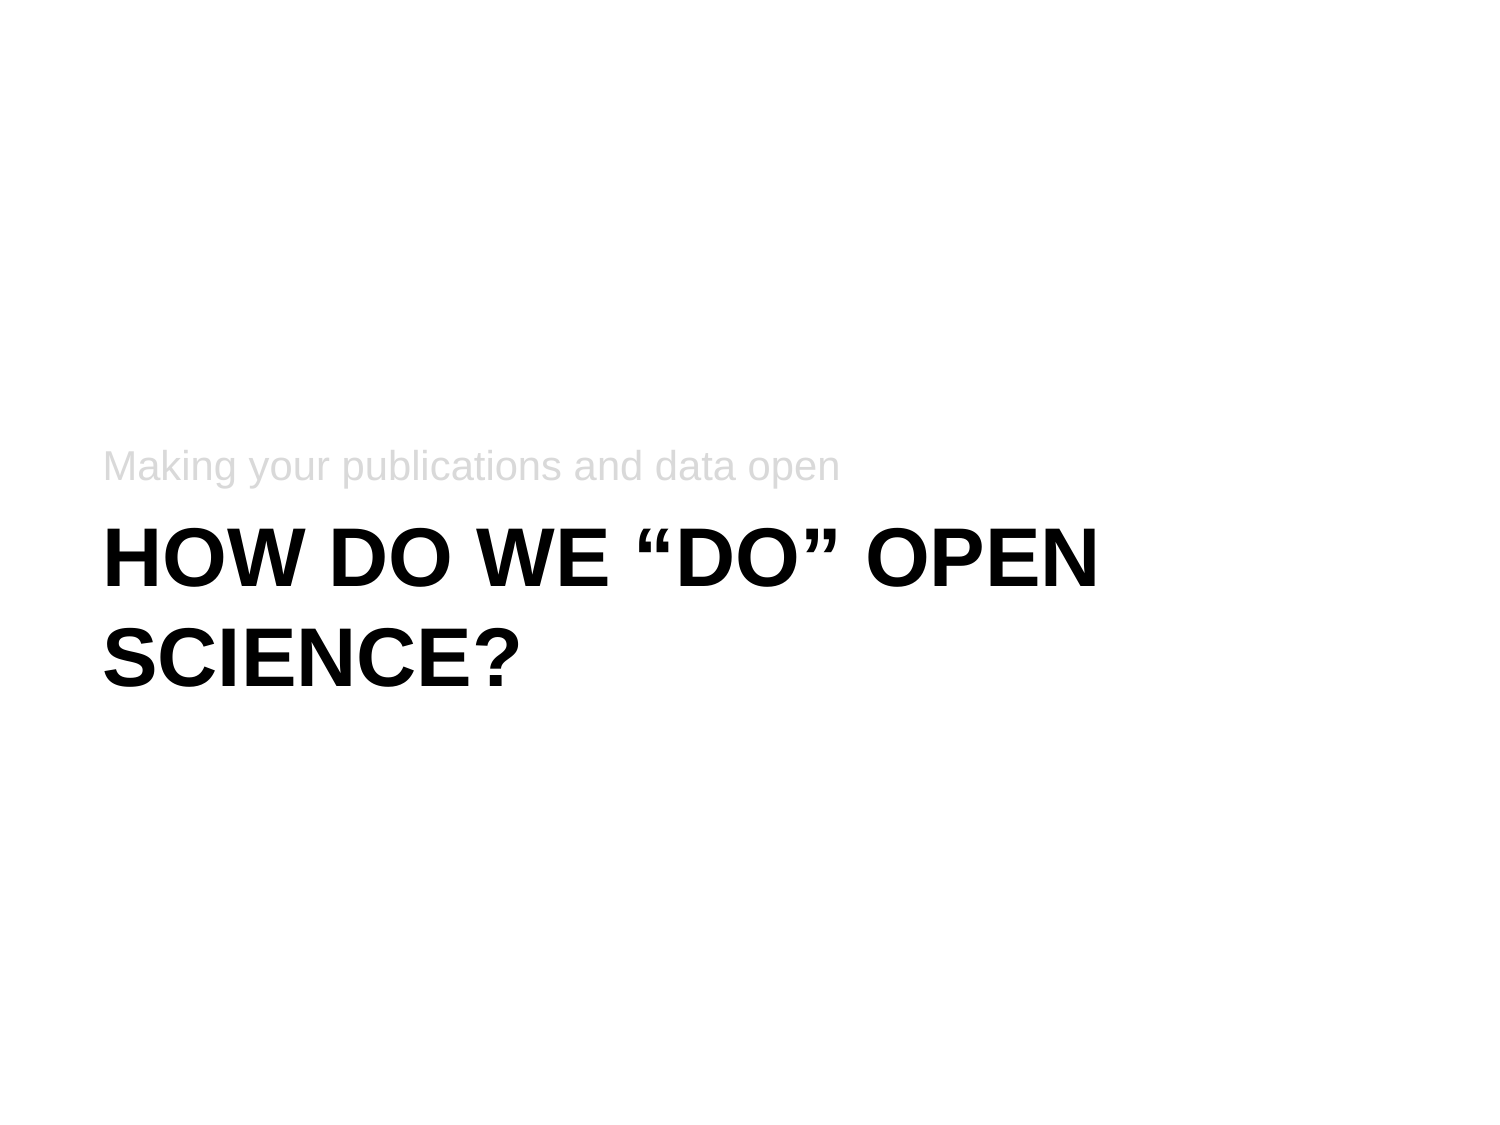

Making your publications and data open
# How Do We “Do” Open Science?